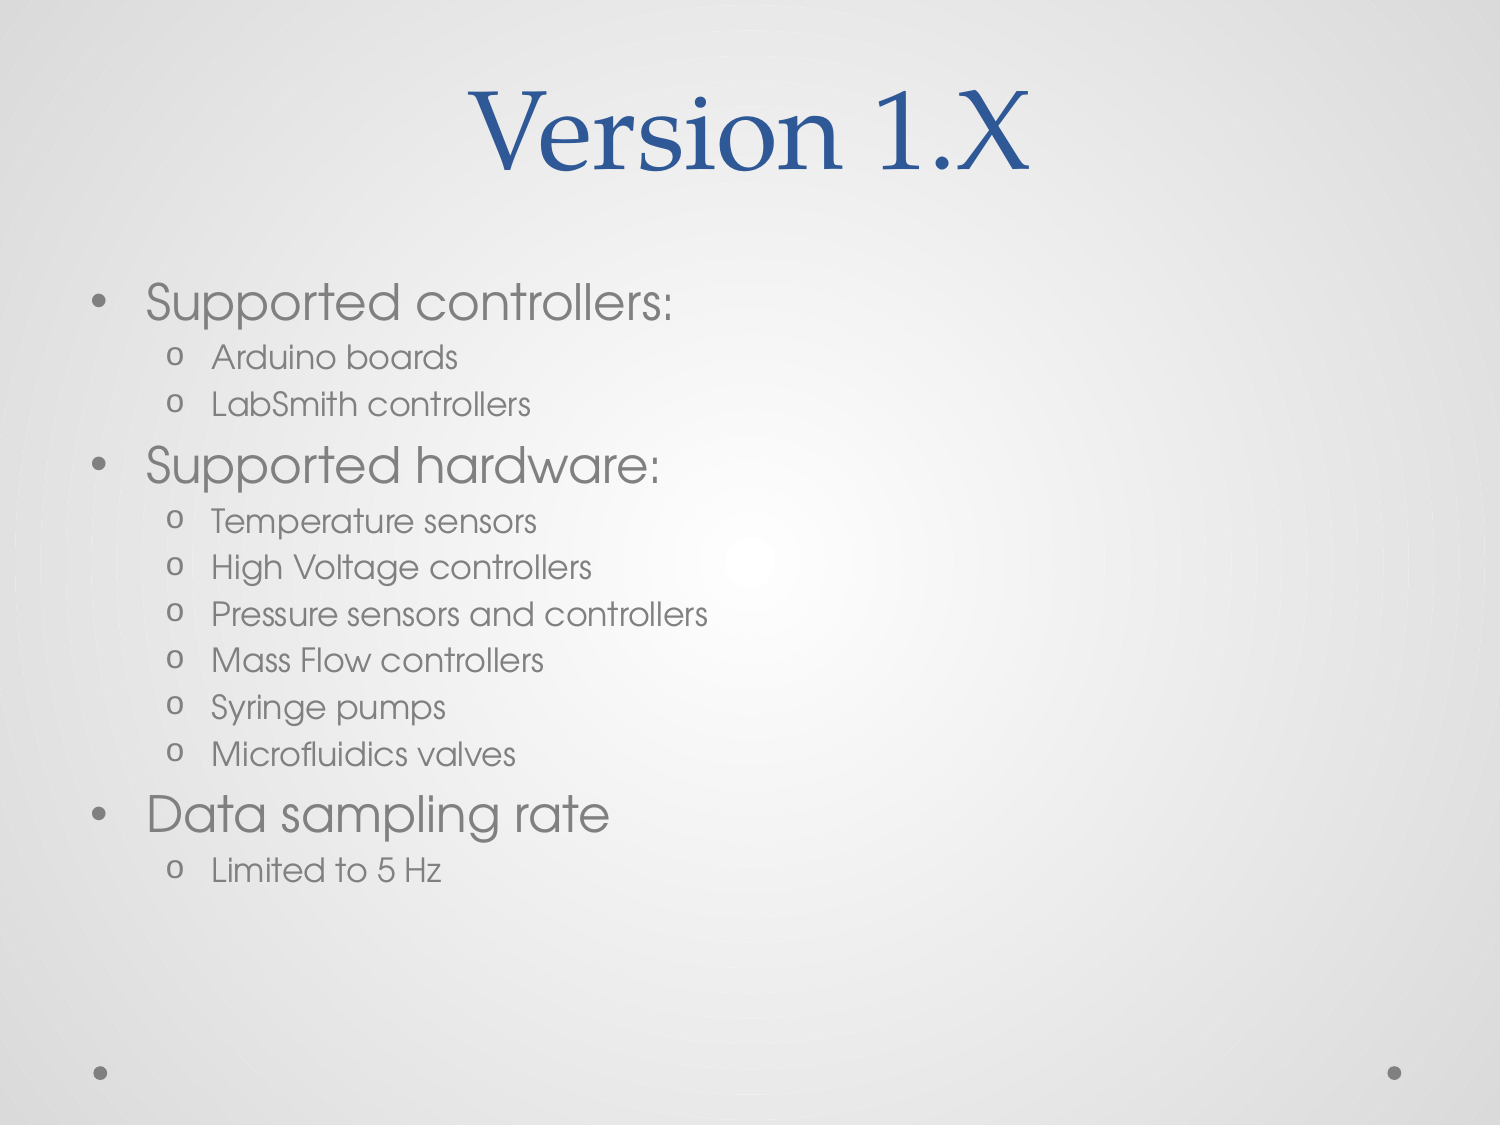

# Version 1.X
Supported controllers:
Arduino boards
LabSmith controllers
Supported hardware:
Temperature sensors
High Voltage controllers
Pressure sensors and controllers
Mass Flow controllers
Syringe pumps
Microfluidics valves
Data sampling rate
Limited to 5 Hz